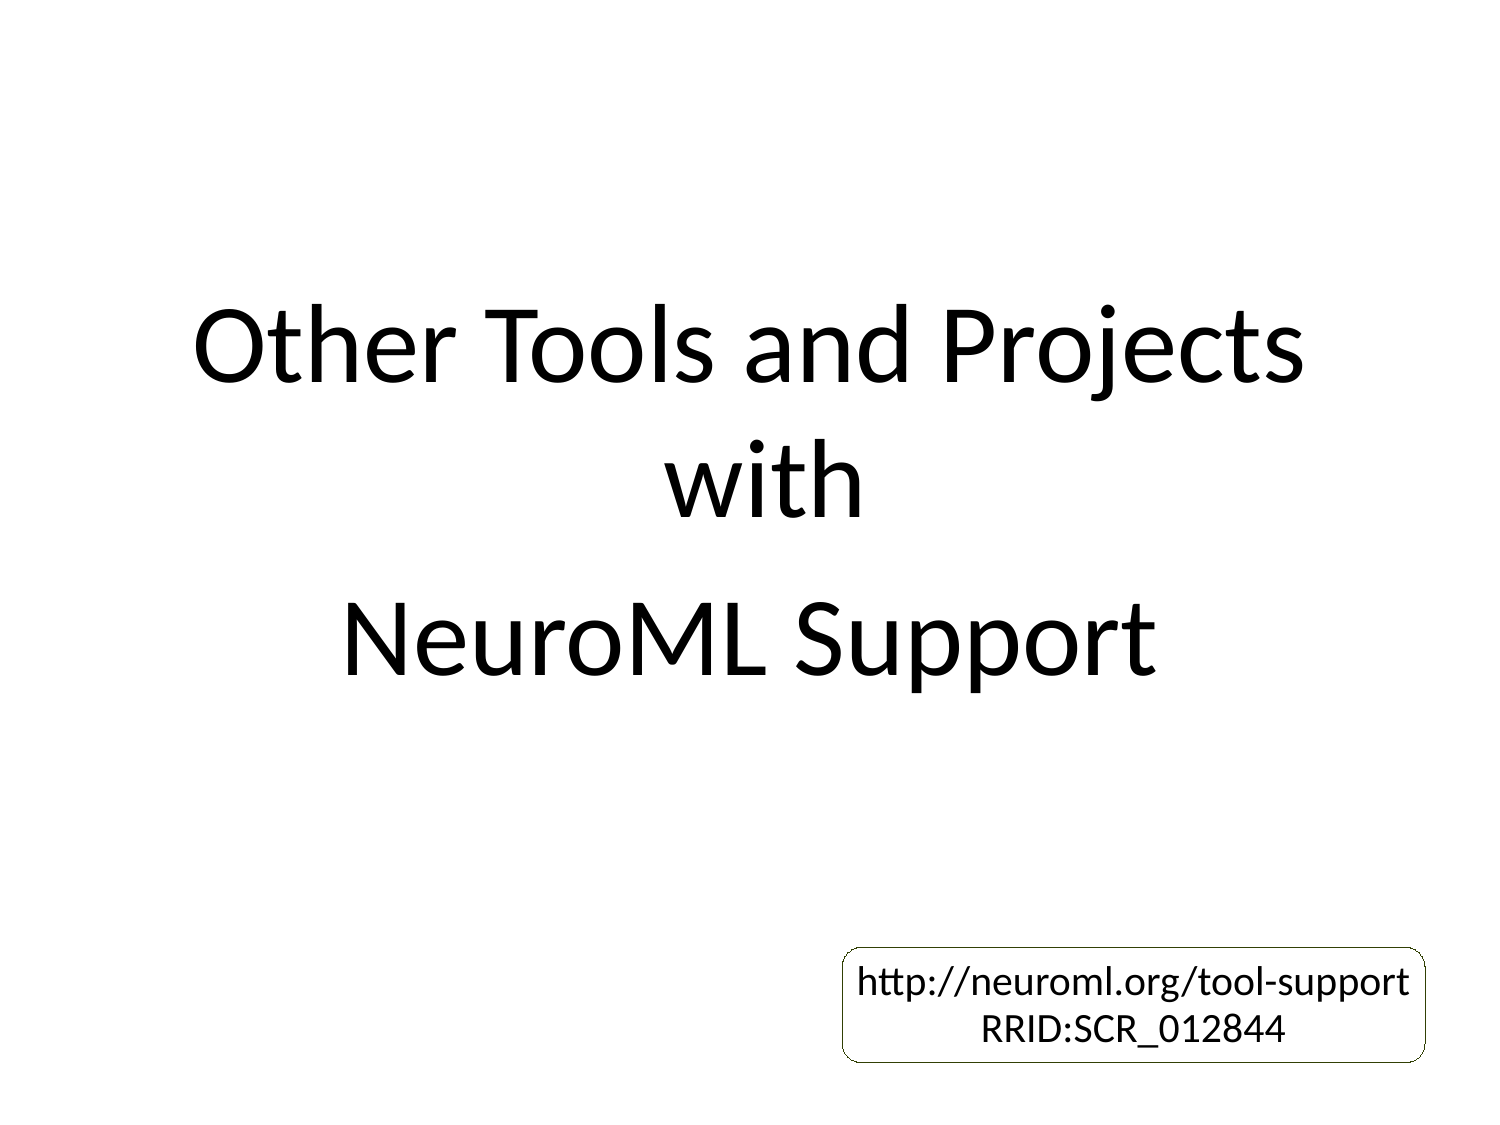

Other Tools and Projects with
NeuroML Support
http://neuroml.org/tool-support
RRID:SCR_012844
MCMSC Mini-workshop 2011                                         Approaches for Model Reproducibility